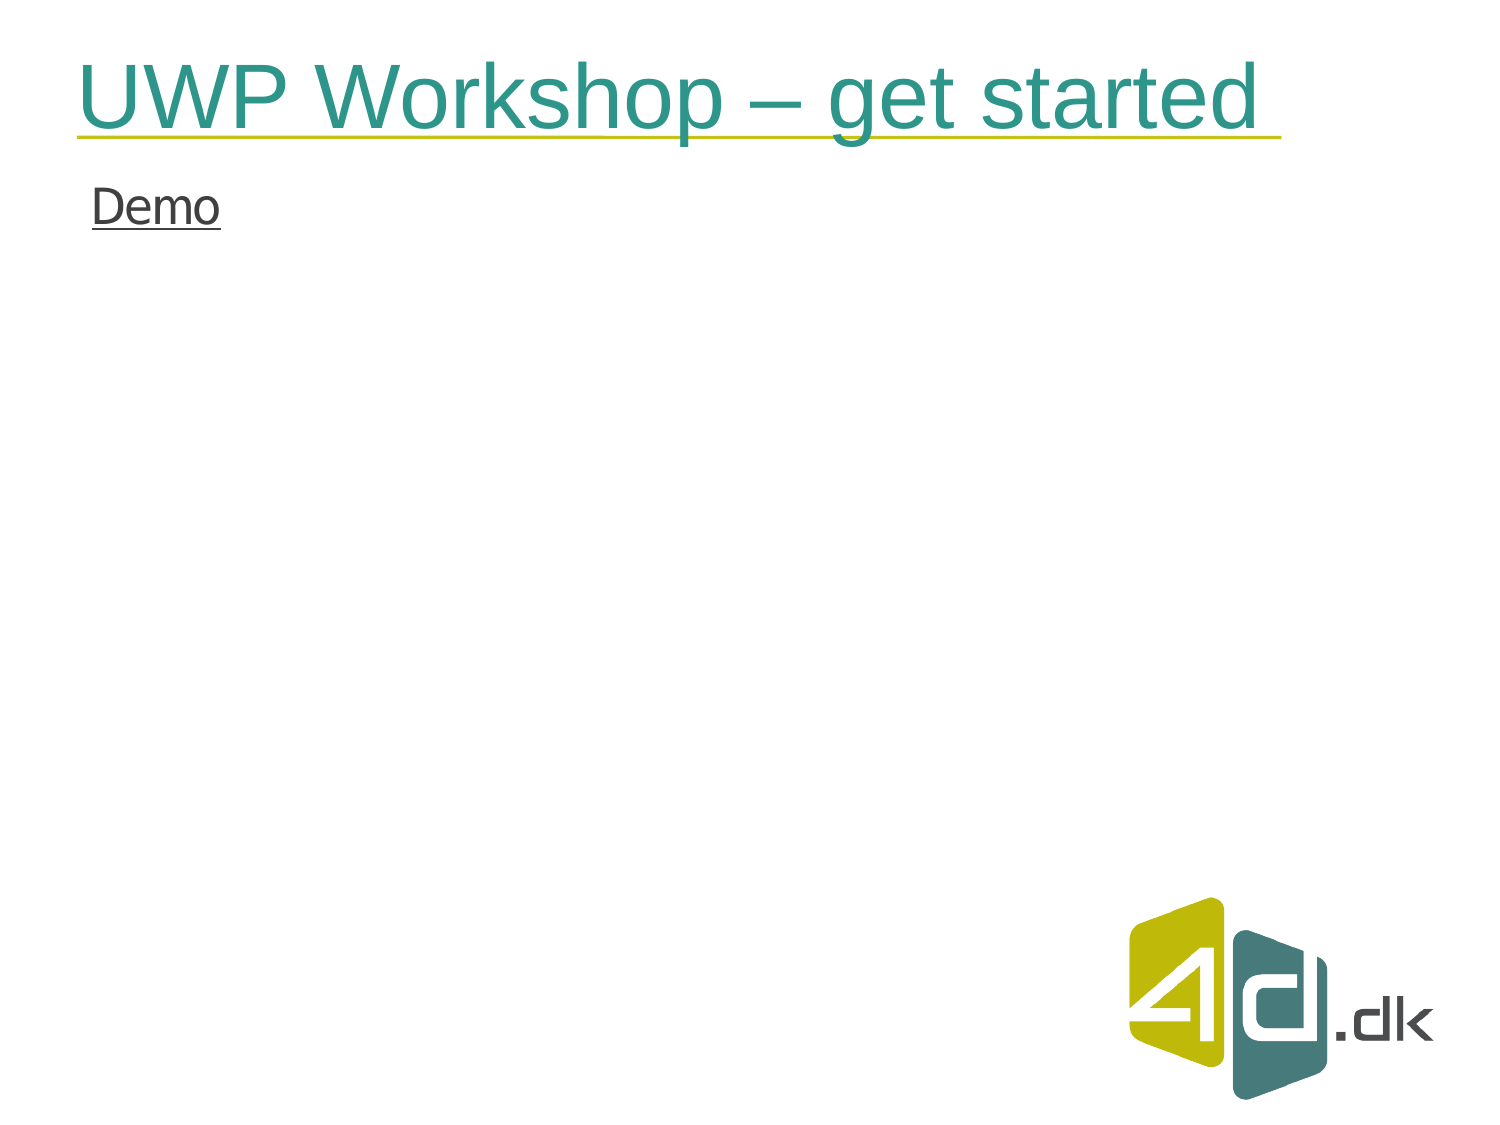

# UWP Workshop – get started

Demo